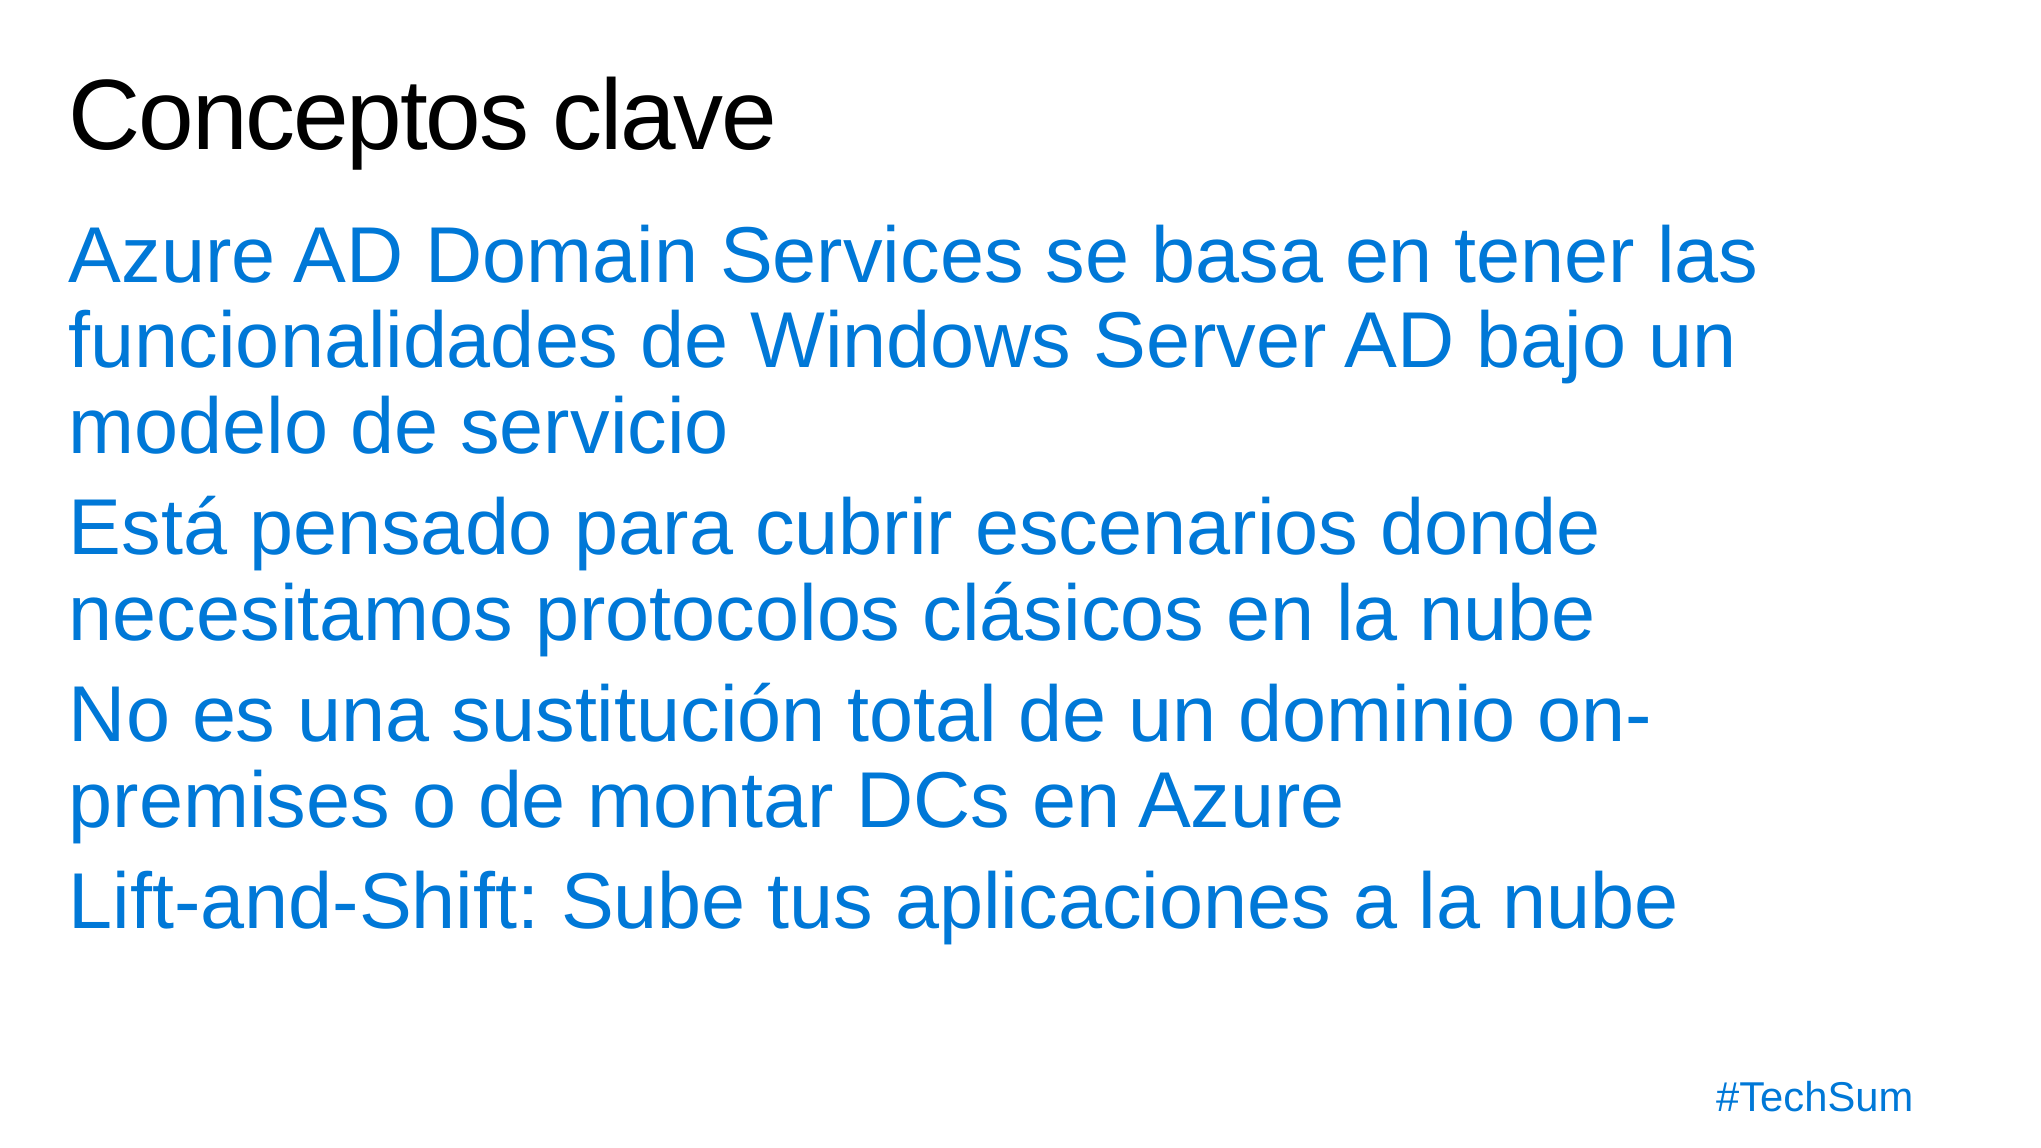

# Conceptos clave
Azure AD Domain Services se basa en tener las funcionalidades de Windows Server AD bajo un modelo de servicio
Está pensado para cubrir escenarios donde necesitamos protocolos clásicos en la nube
No es una sustitución total de un dominio on-premises o de montar DCs en Azure
Lift-and-Shift: Sube tus aplicaciones a la nube